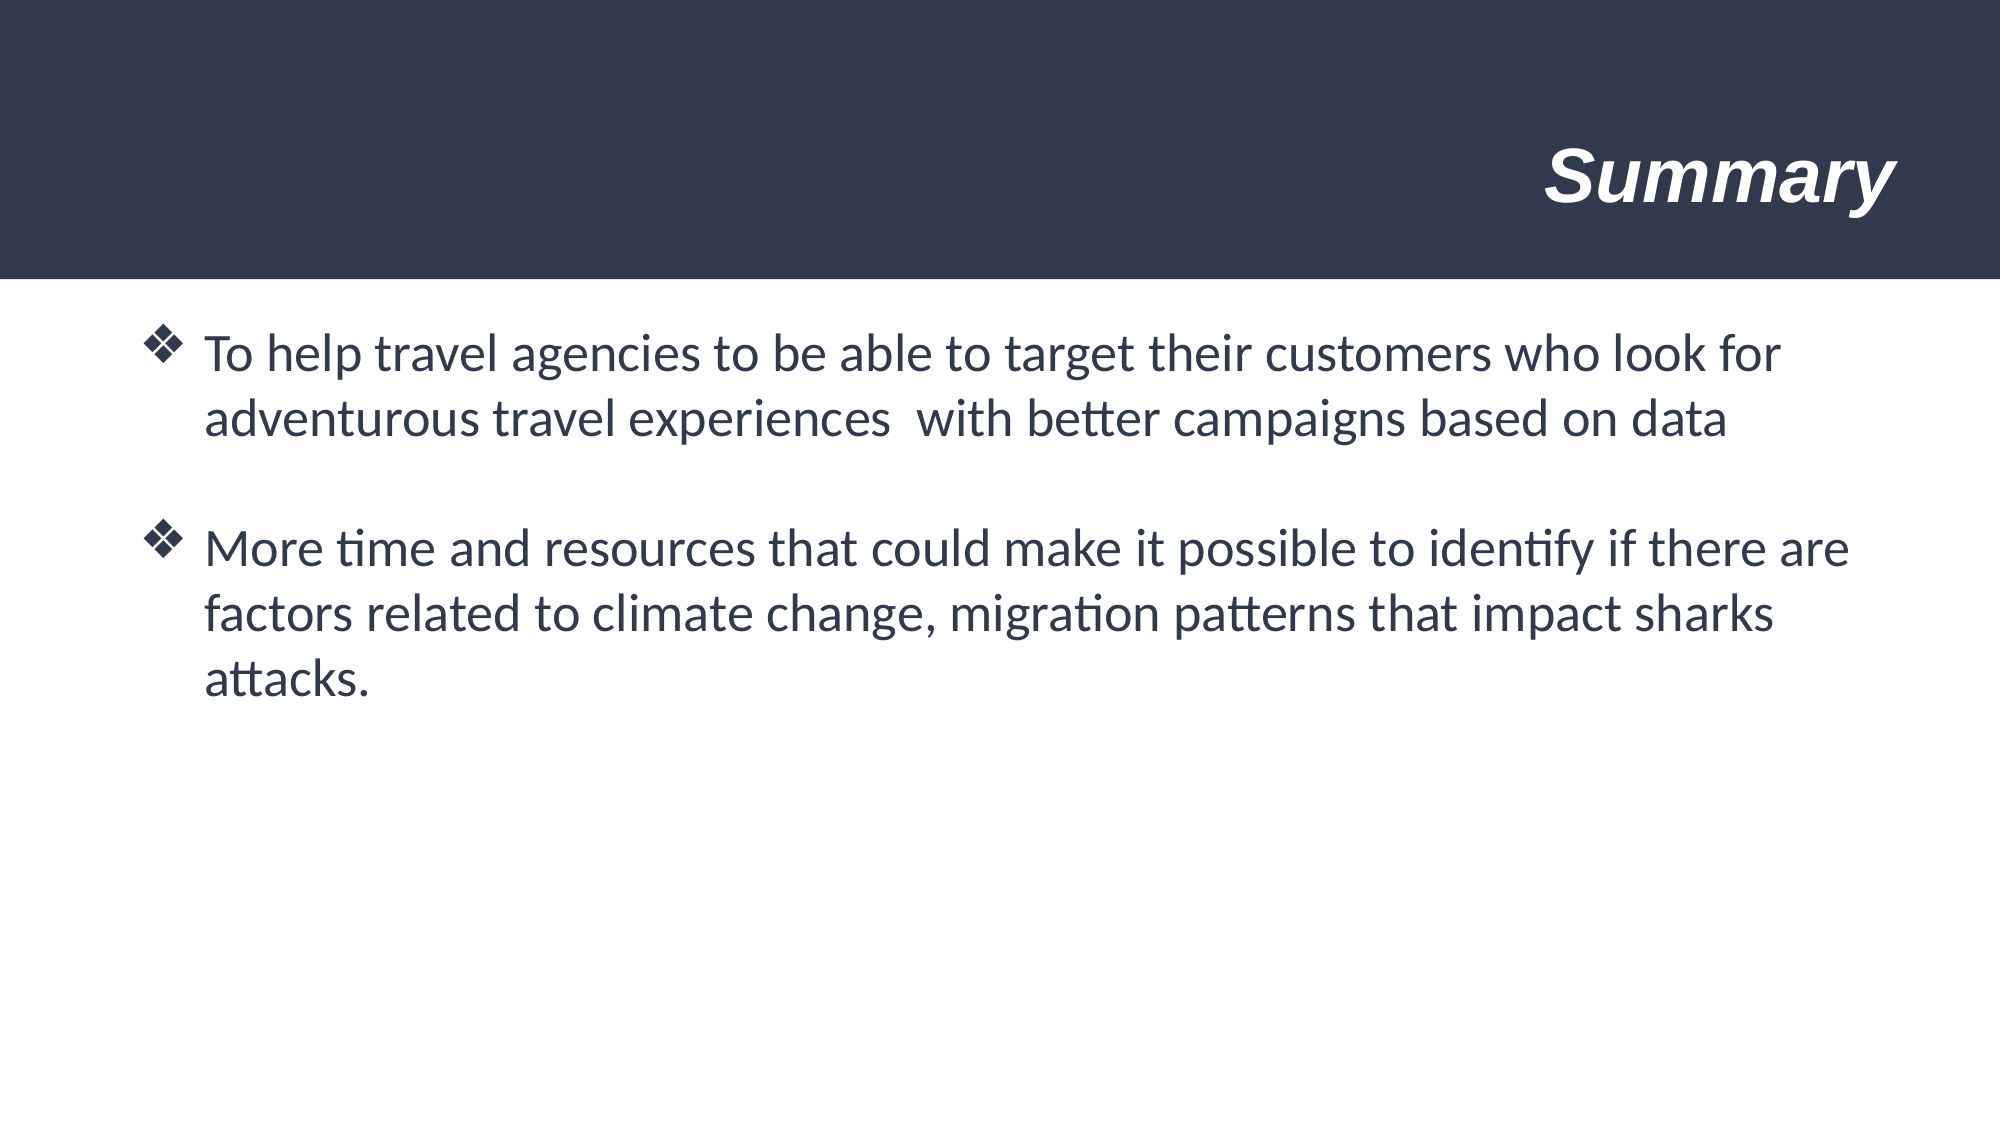

# Summary
To help travel agencies to be able to target their customers who look for adventurous travel experiences  with better campaigns based on data

More time and resources that could make it possible to identify if there are  factors related to climate change, migration patterns that impact sharks attacks.